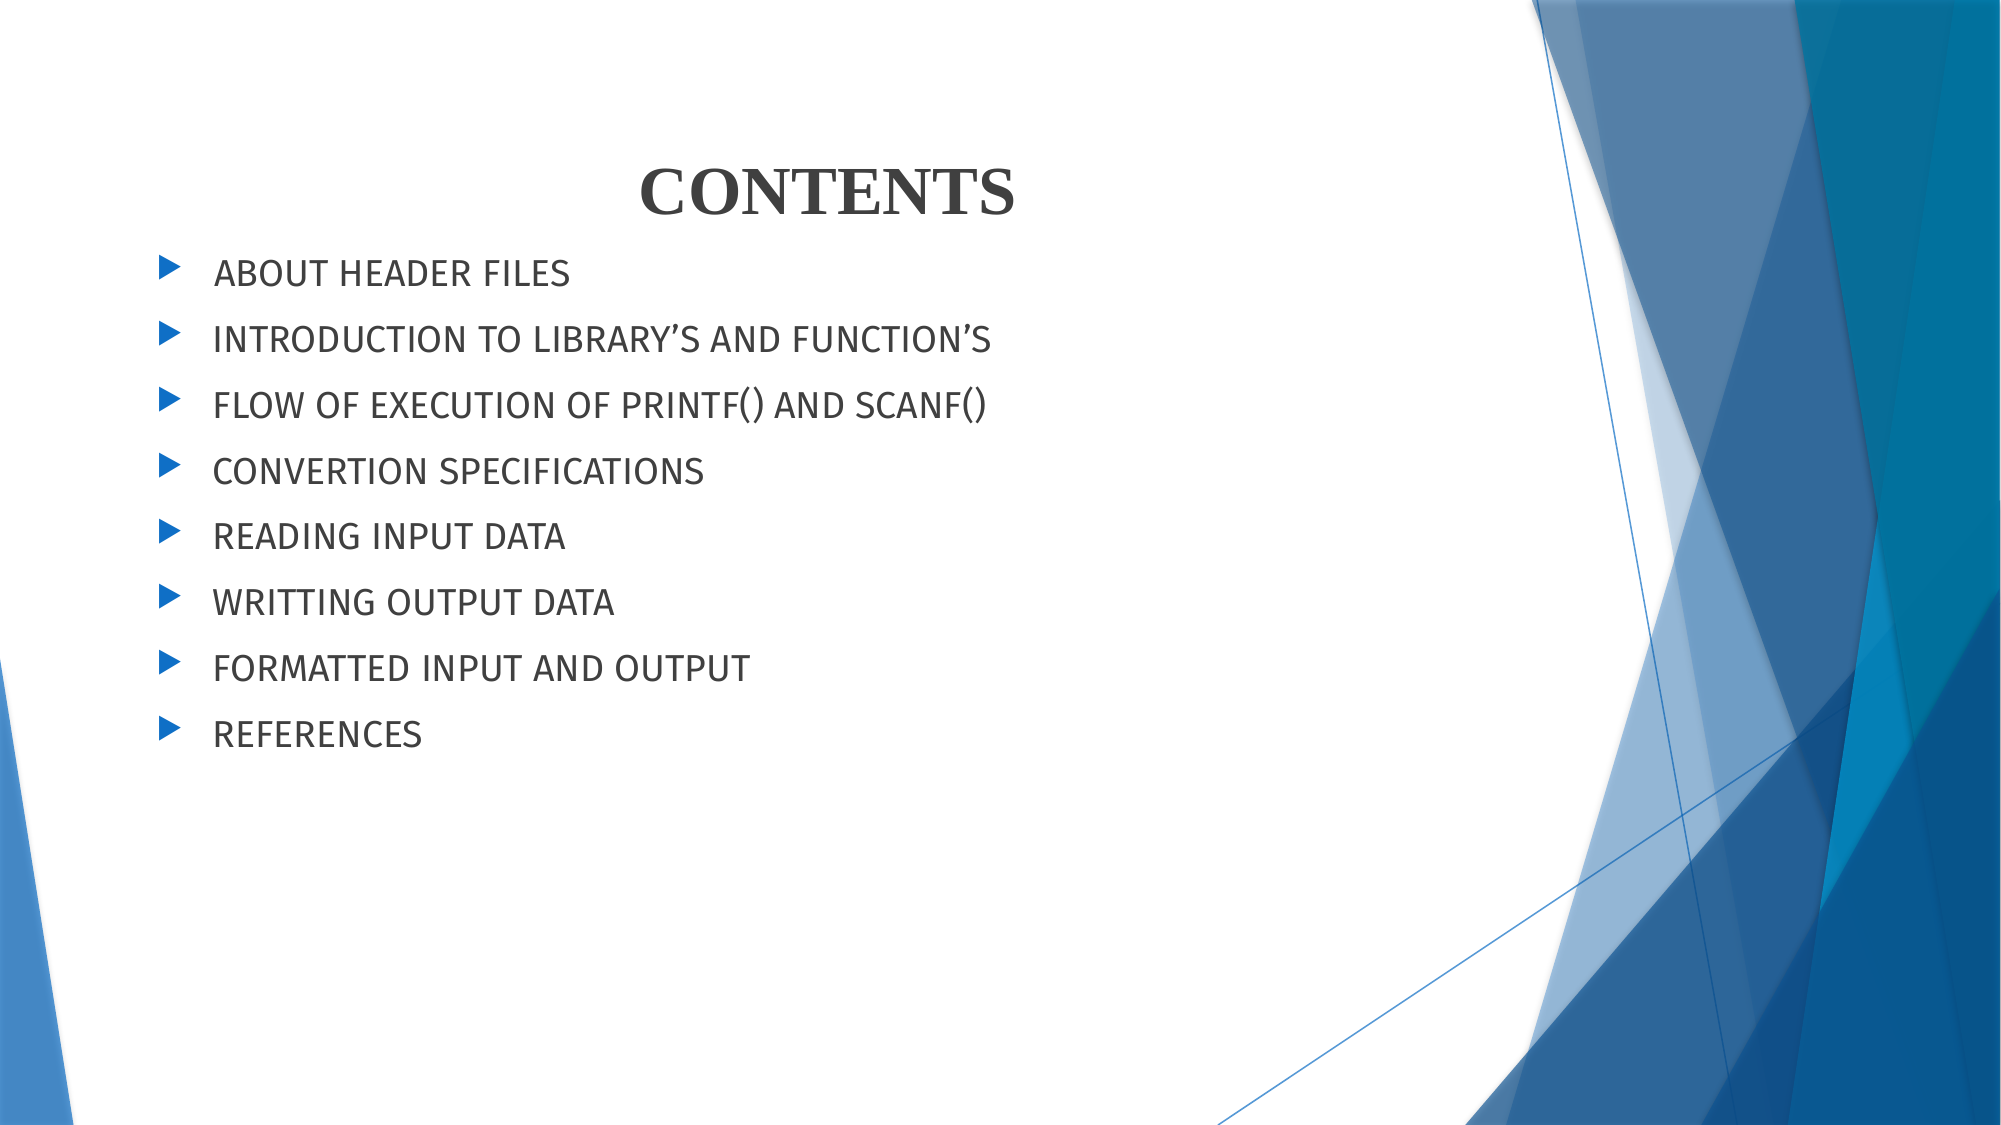

CONTENTS
   ABOUT HEADER FILES
INTRODUCTION TO LIBRARY’S AND FUNCTION’S
FLOW OF EXECUTION OF PRINTF() AND SCANF()
CONVERTION SPECIFICATIONS
READING INPUT DATA
WRITTING OUTPUT DATA
FORMATTED INPUT AND OUTPUT
REFERENCES